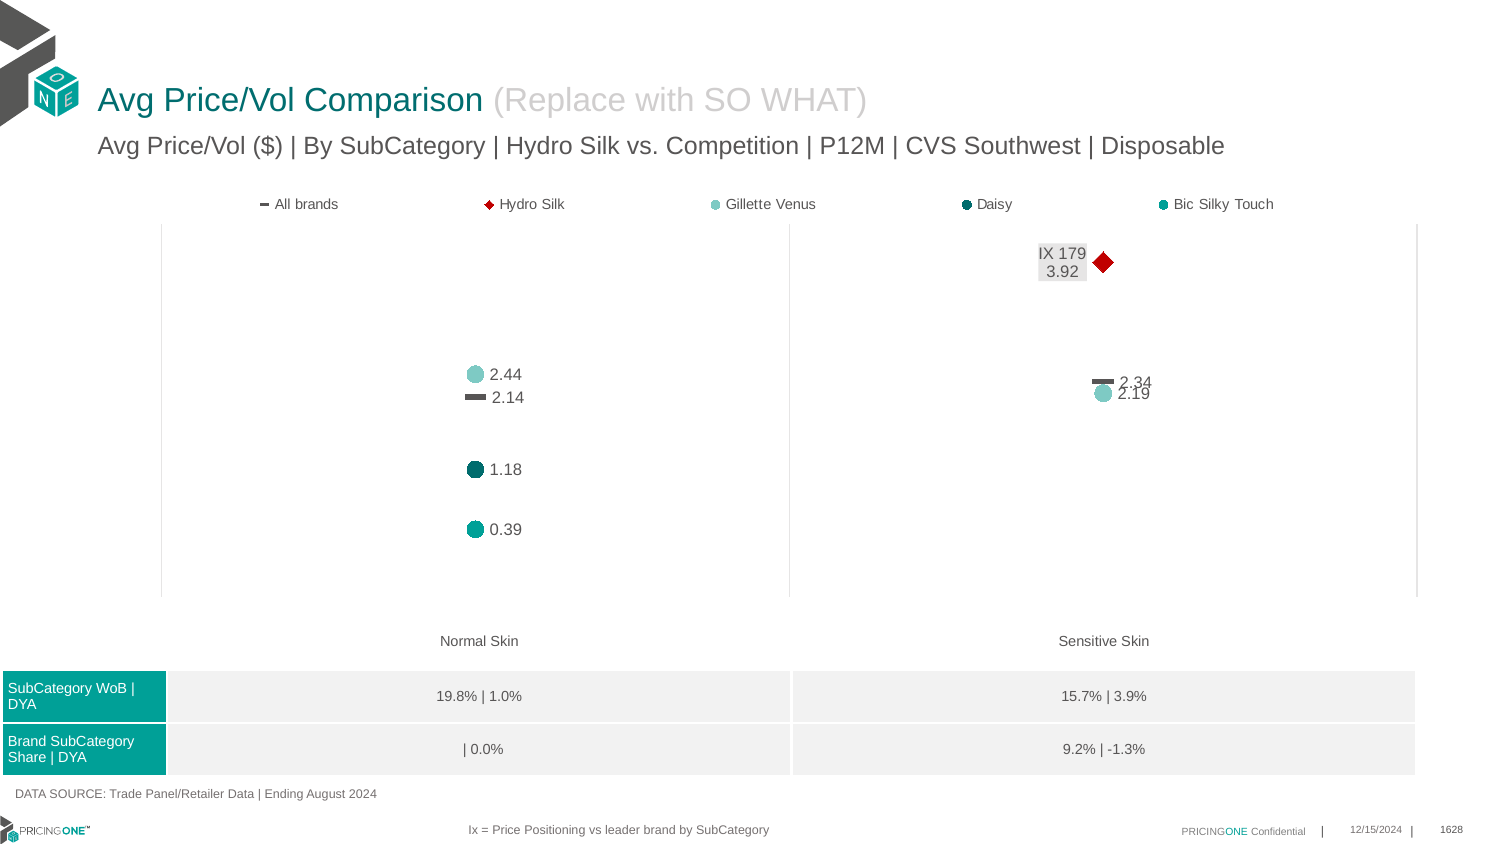

# Avg Price/Vol Comparison (Replace with SO WHAT)
Avg Price/Vol ($) | By SubCategory | Hydro Silk vs. Competition | P12M | CVS Southwest | Disposable

### Chart

| Category | All brands | Hydro Silk | Gillette Venus | Daisy | Bic Silky Touch |
|---|---|---|---|---|---|
| IX 0 | 2.14 | None | 2.44 | 1.18 | 0.39 |
| IX 179 | 2.34 | 3.92 | 2.19 | None | None |
|  | Normal Skin | Sensitive Skin |
| --- | --- | --- |
| SubCategory WoB | DYA | 19.8% | 1.0% | 15.7% | 3.9% |
| Brand SubCategory Share | DYA | | 0.0% | 9.2% | -1.3% |
DATA SOURCE: Trade Panel/Retailer Data | Ending August 2024
Ix = Price Positioning vs leader brand by SubCategory
12/15/2024
1628